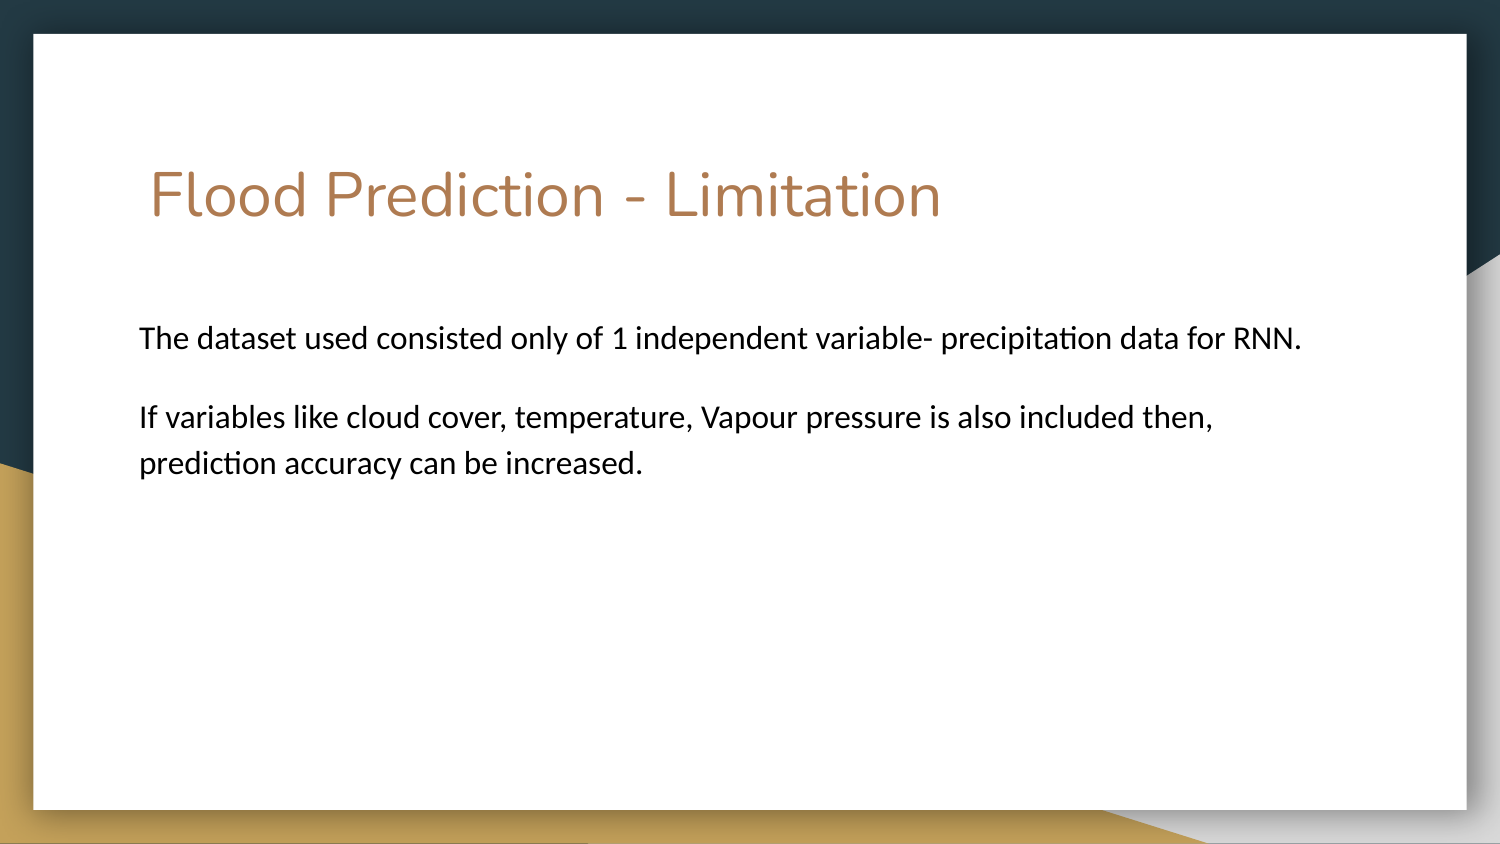

# Flood Prediction - Limitation
The dataset used consisted only of 1 independent variable- precipitation data for RNN.
If variables like cloud cover, temperature, Vapour pressure is also included then, prediction accuracy can be increased.